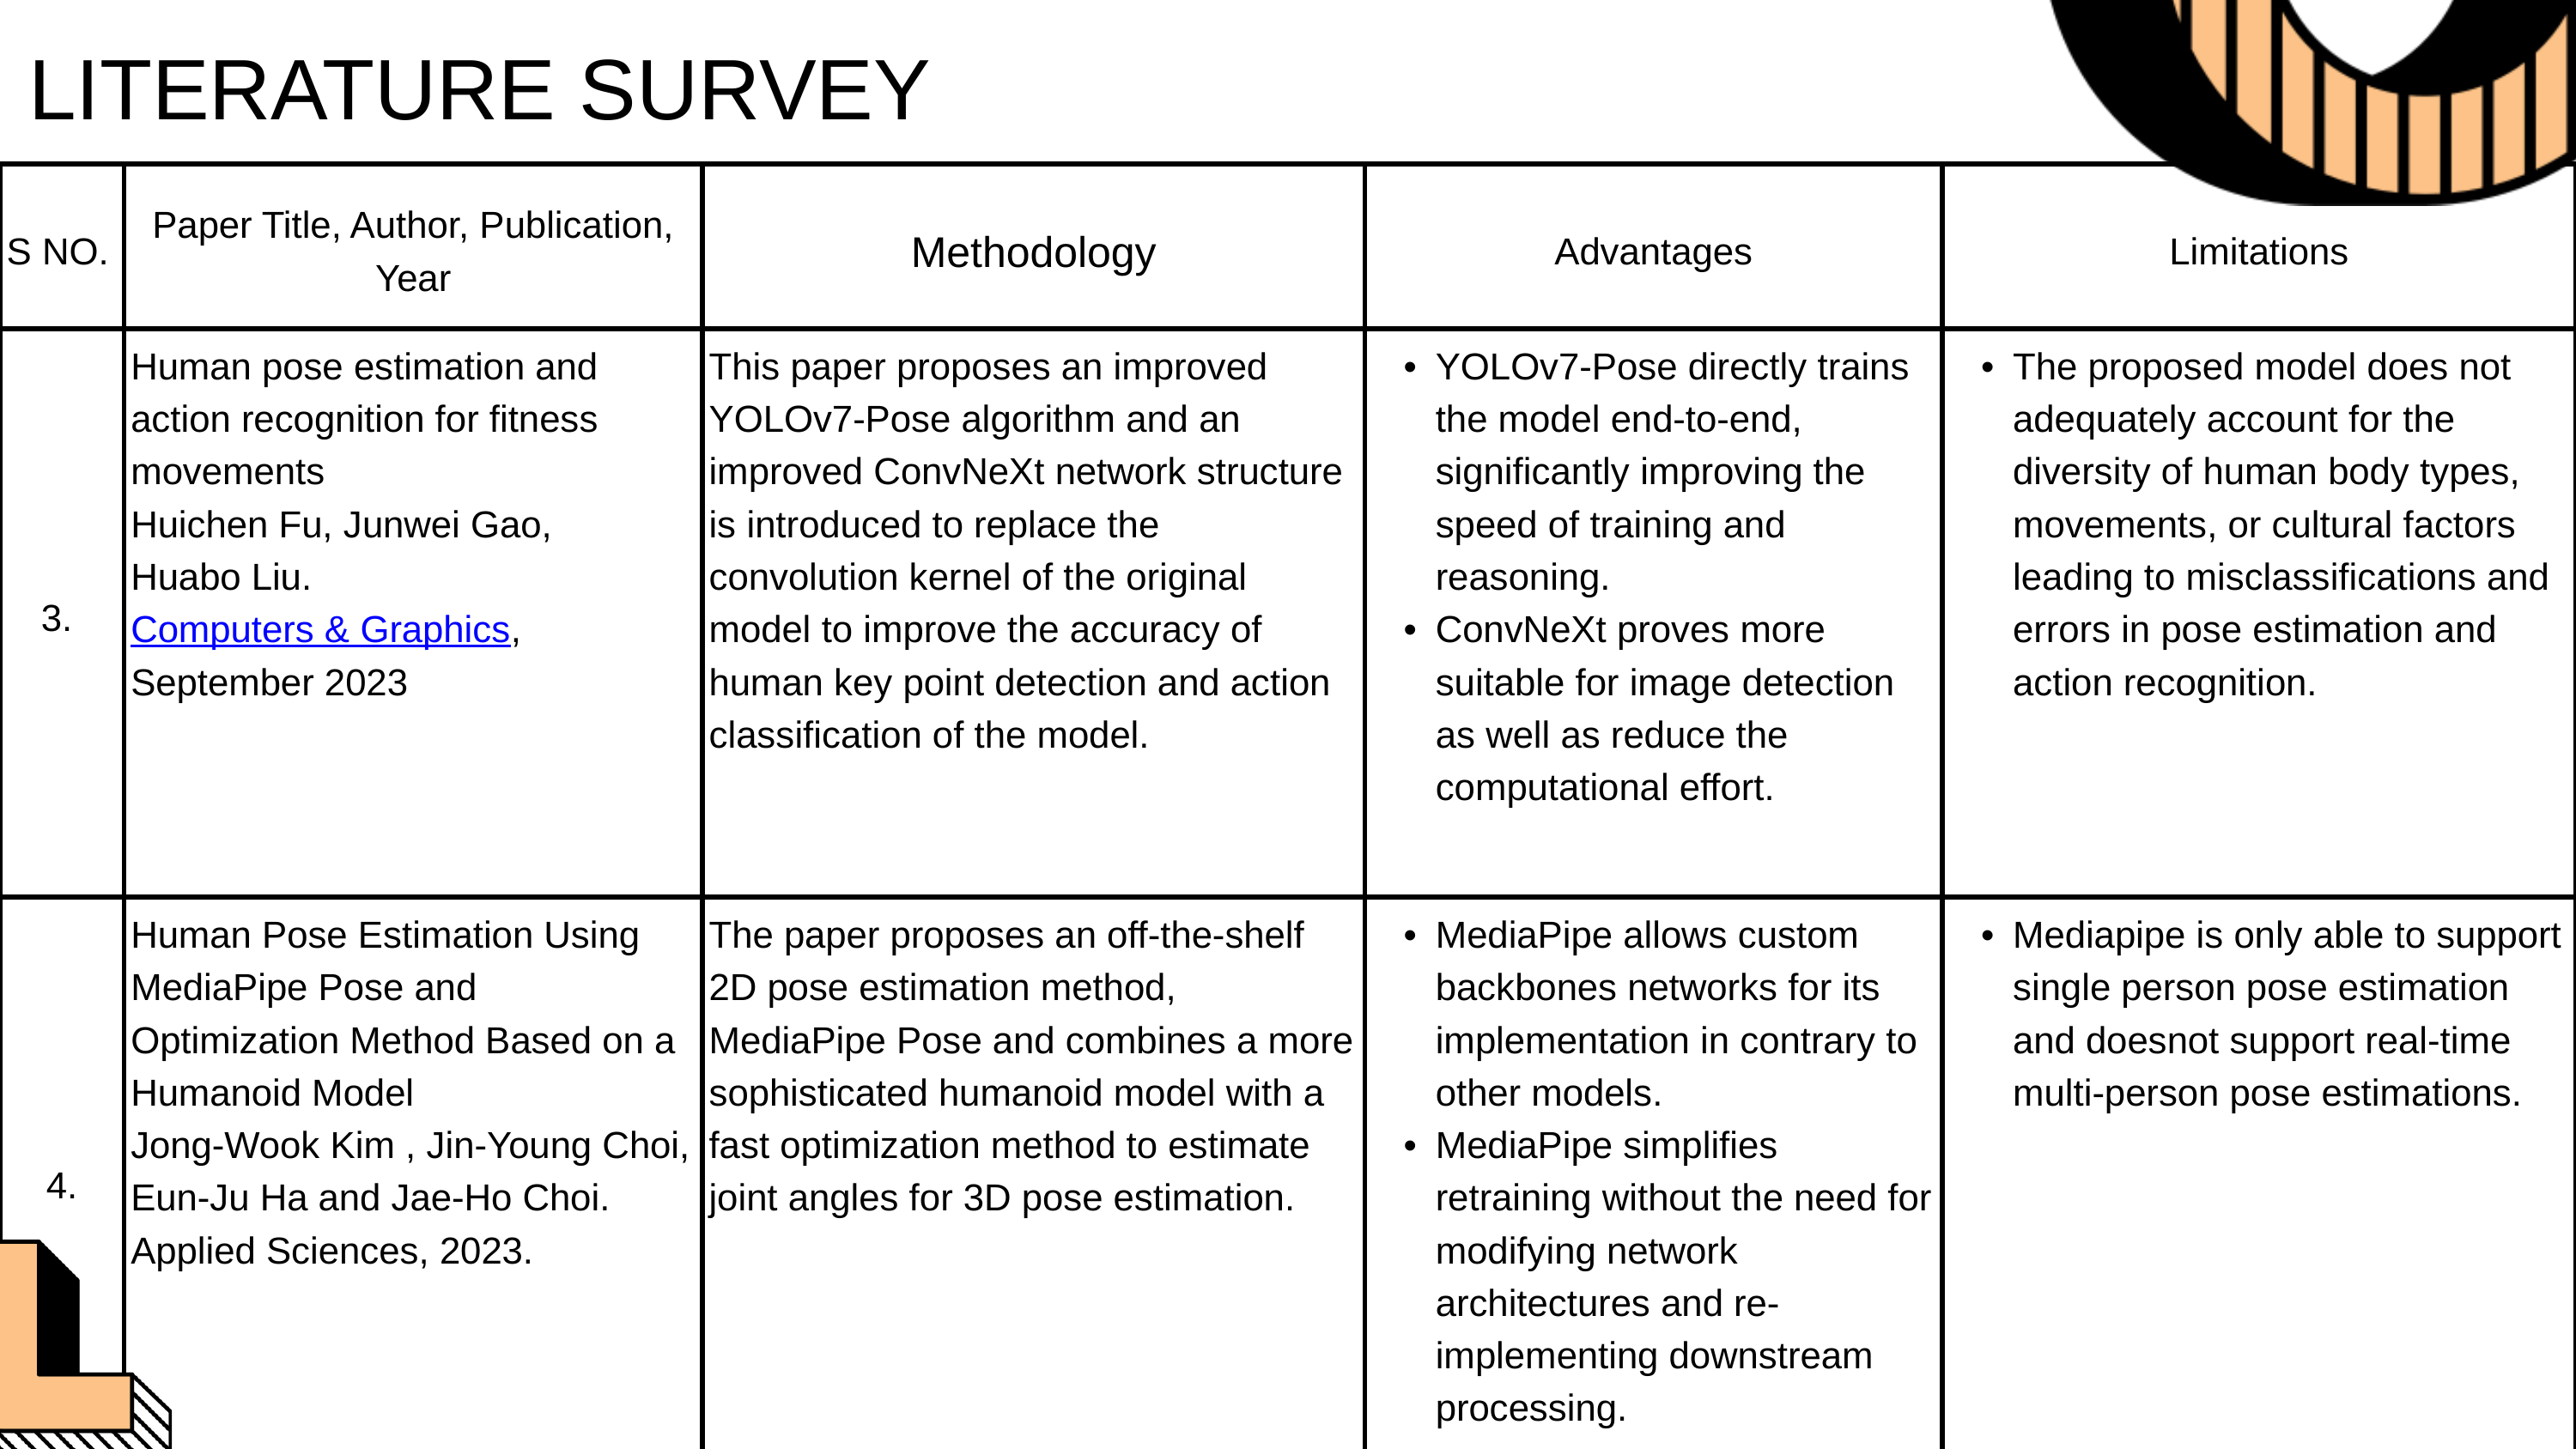

LITERATURE SURVEY
| S NO. | Paper Title, Author, Publication, Year | Methodology | Advantages | Limitations |
| --- | --- | --- | --- | --- |
| 3. | Human pose estimation and action recognition for fitness movements Huichen Fu, Junwei Gao, Huabo Liu. Computers & Graphics, September 2023 | This paper proposes an improved YOLOv7-Pose algorithm and an improved ConvNeXt network structure is introduced to replace the convolution kernel of the original model to improve the accuracy of human key point detection and action classification of the model. | YOLOv7-Pose directly trains the model end-to-end, significantly improving the speed of training and reasoning. ConvNeXt proves more suitable for image detection as well as reduce the computational effort. | The proposed model does not adequately account for the diversity of human body types, movements, or cultural factors leading to misclassifications and errors in pose estimation and action recognition. |
| 4. | Human Pose Estimation Using MediaPipe Pose and Optimization Method Based on a Humanoid Model Jong-Wook Kim , Jin-Young Choi, Eun-Ju Ha and Jae-Ho Choi. Applied Sciences, 2023. | The paper proposes an off-the-shelf 2D pose estimation method, MediaPipe Pose and combines a more sophisticated humanoid model with a fast optimization method to estimate joint angles for 3D pose estimation. | MediaPipe allows custom backbones networks for its implementation in contrary to other models. MediaPipe simplifies retraining without the need for modifying network architectures and re-implementing downstream processing. | Mediapipe is only able to support single person pose estimation and doesnot support real-time multi-person pose estimations. |